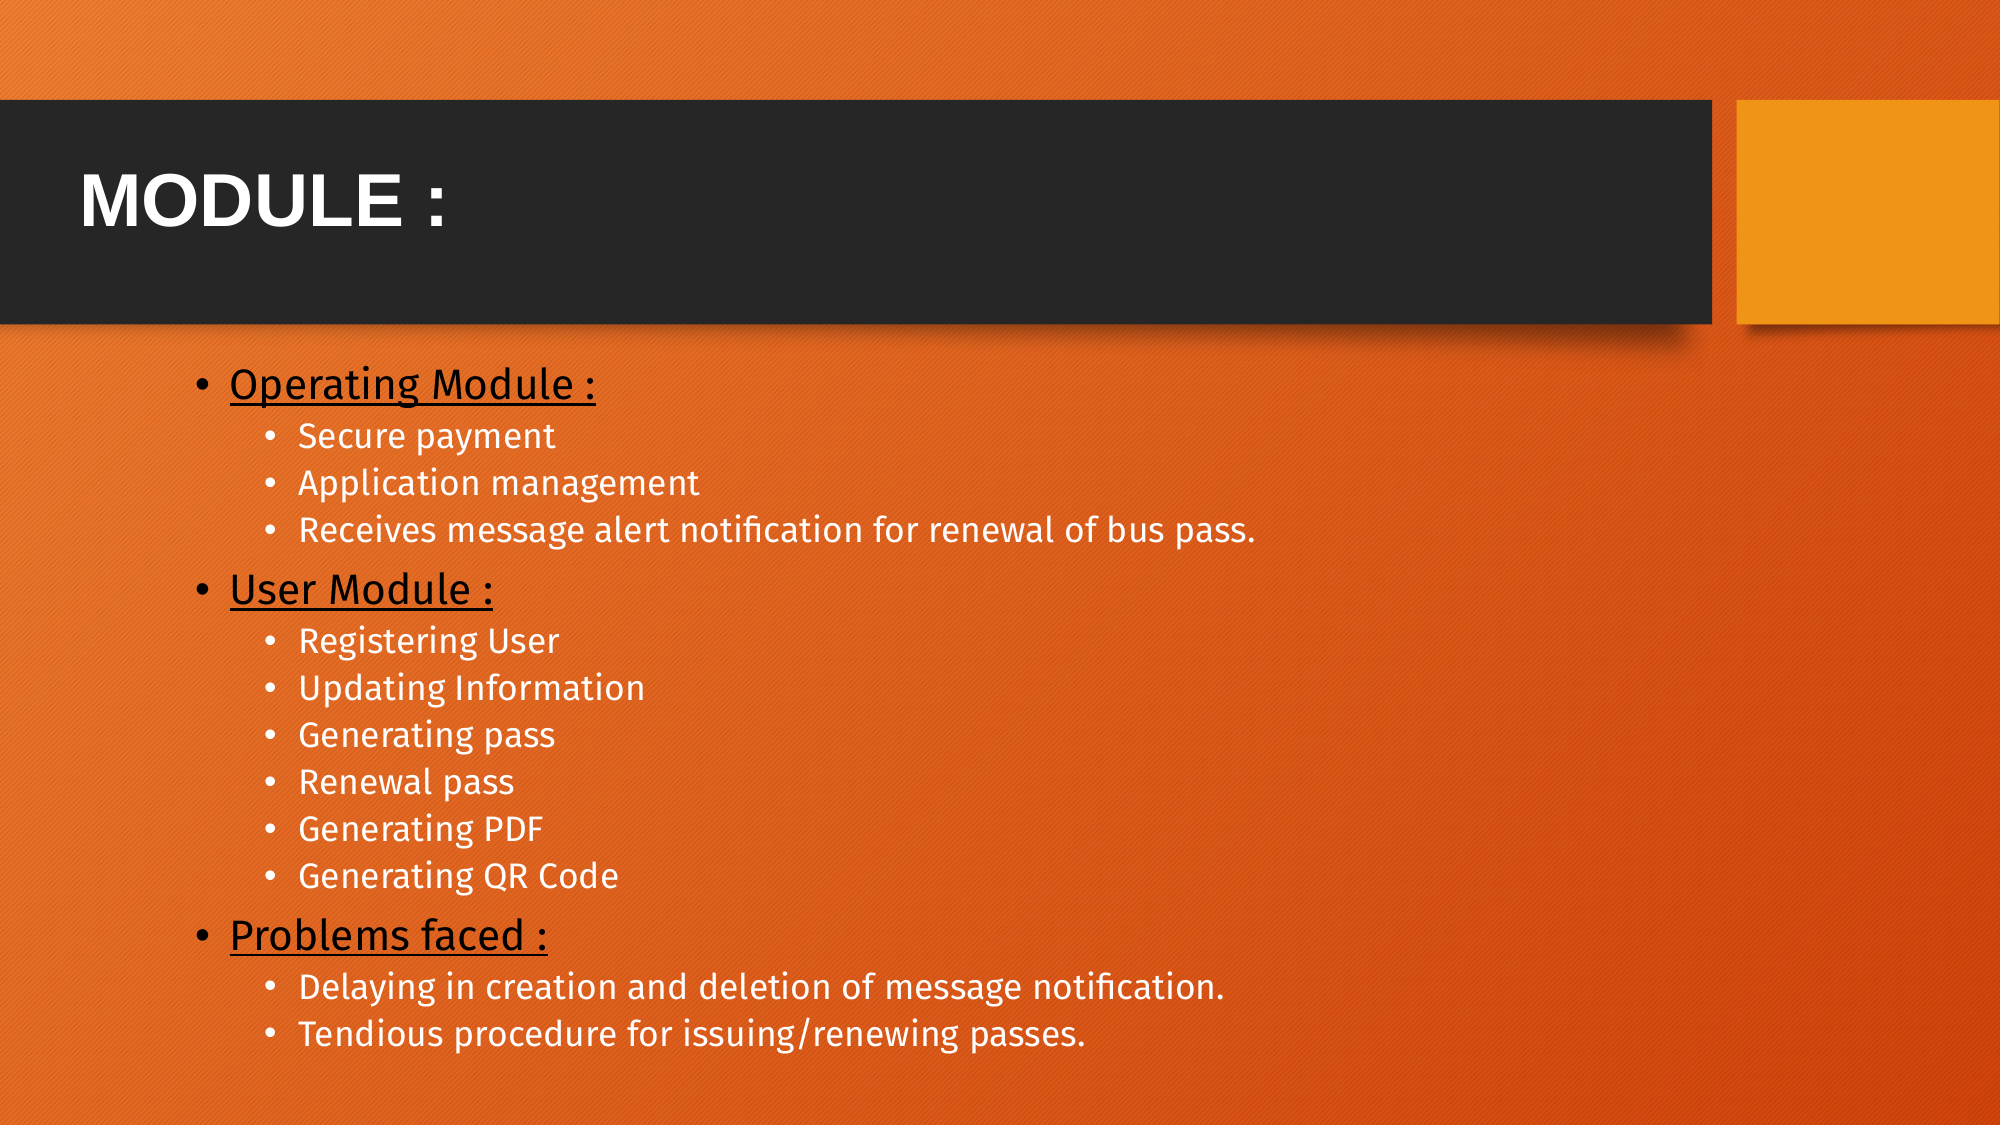

# MODULE :
Operating Module :
Secure payment
Application management
Receives message alert notification for renewal of bus pass.
User Module :
Registering User
Updating Information
Generating pass
Renewal pass
Generating PDF
Generating QR Code
Problems faced :
Delaying in creation and deletion of message notification.
Tendious procedure for issuing/renewing passes.